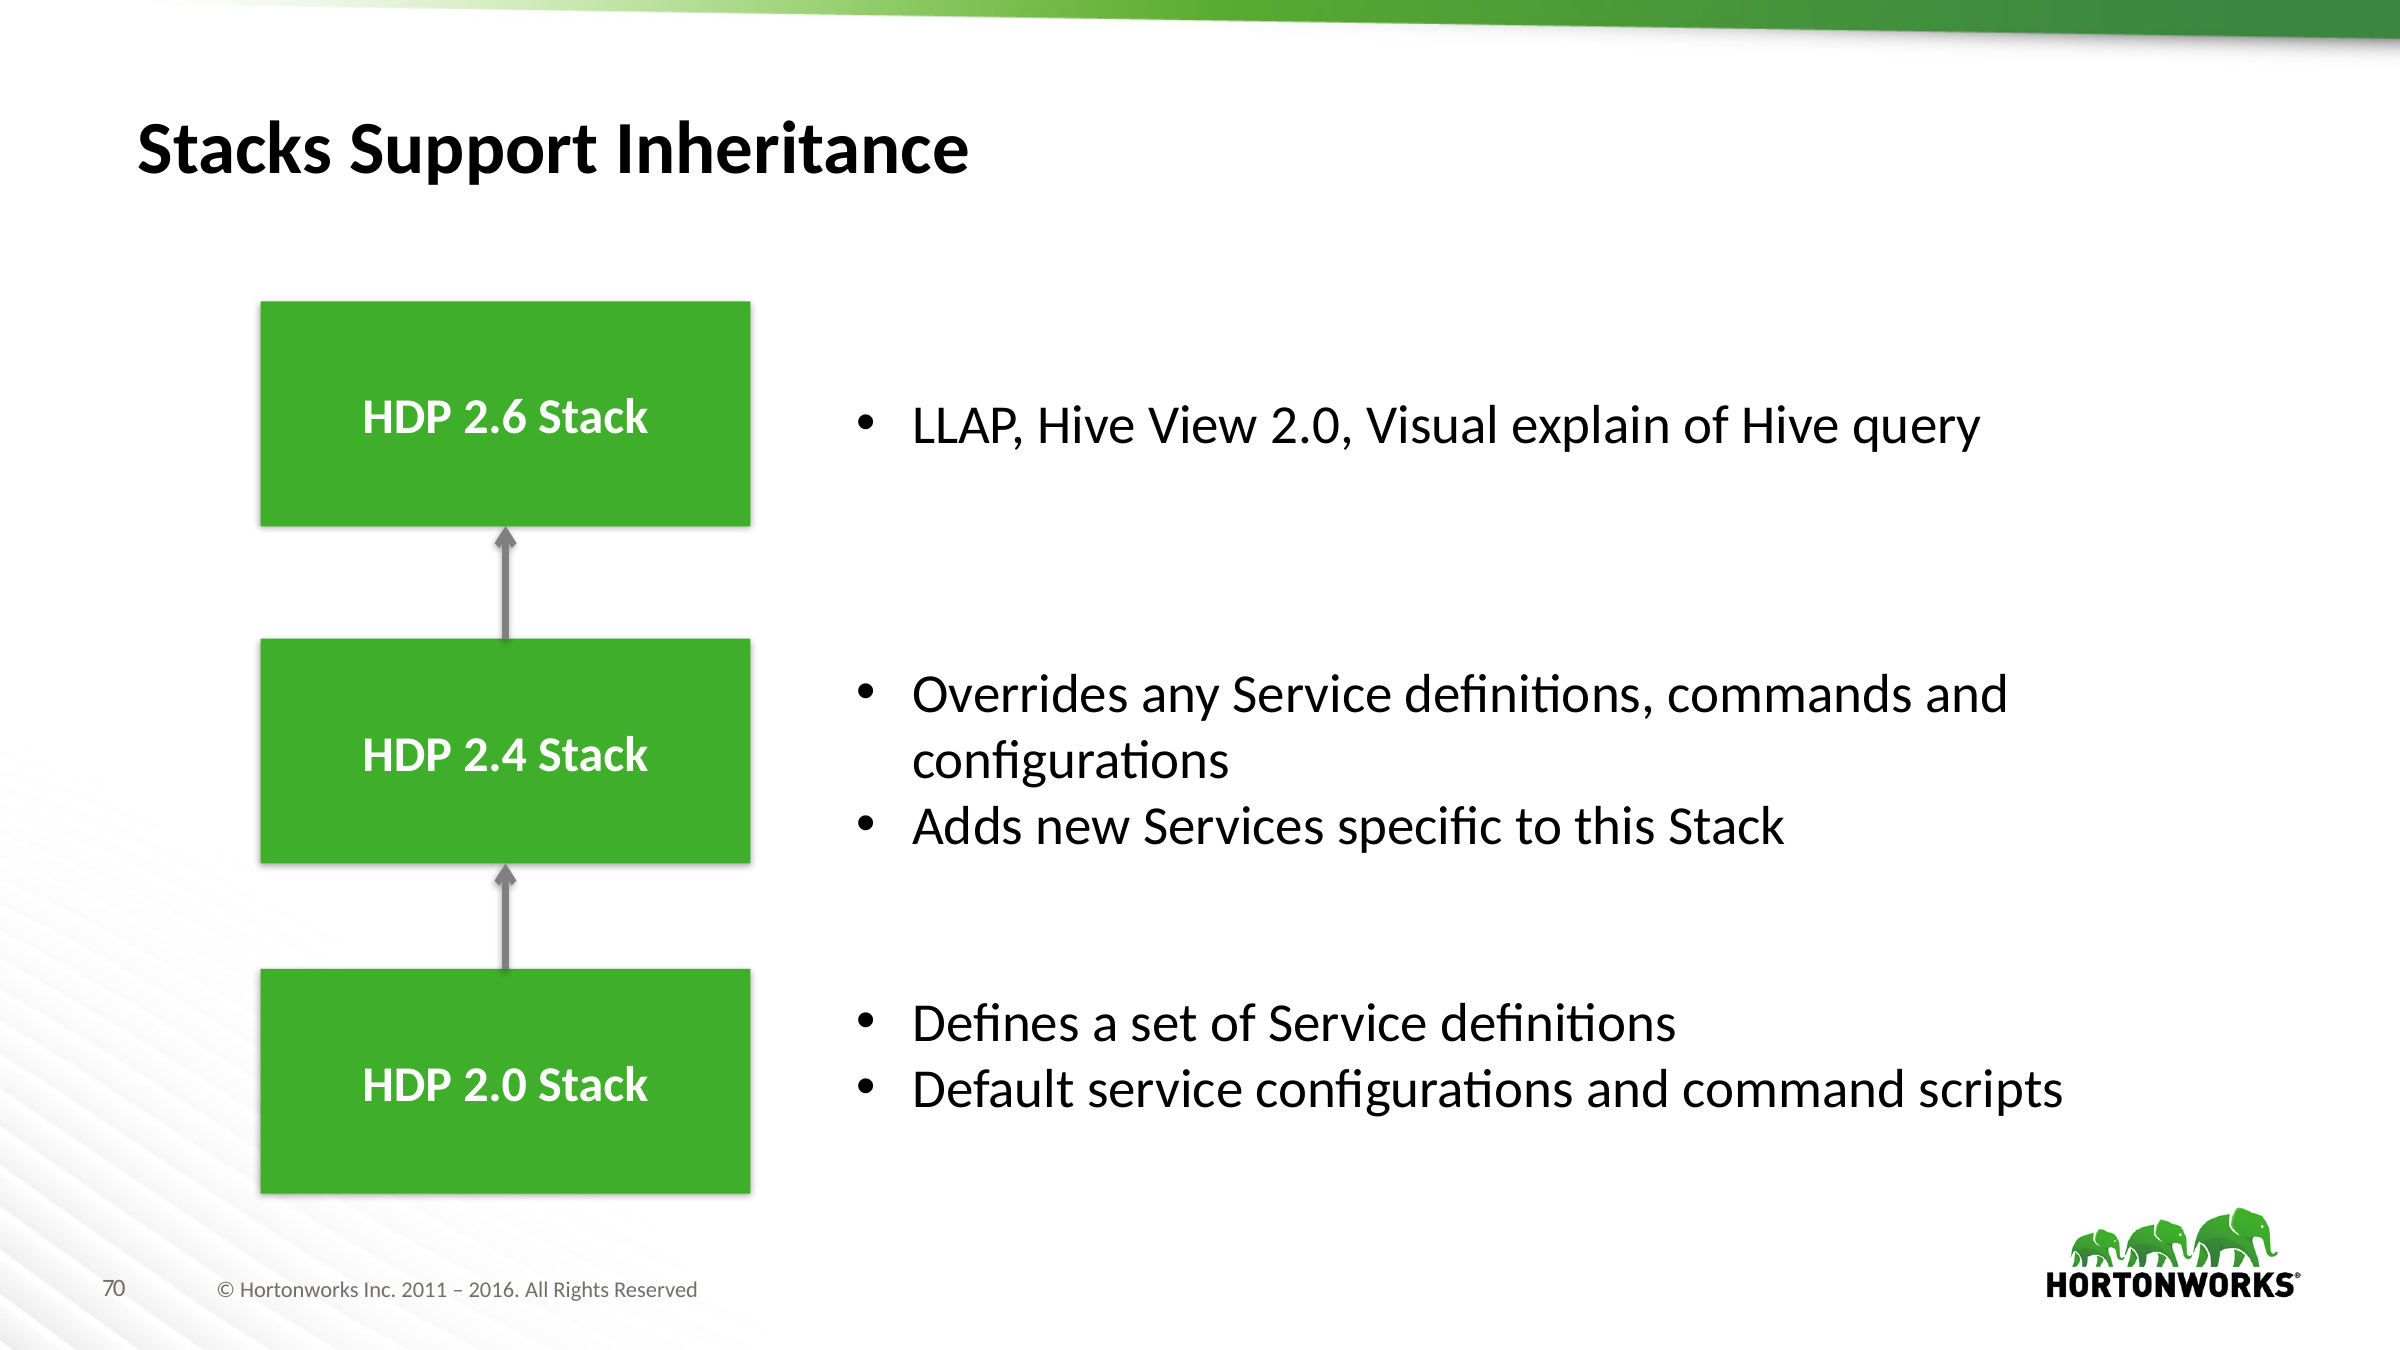

# Stacks Support Inheritance
HDP 2.6 Stack
LLAP, Hive View 2.0, Visual explain of Hive query
HDP 2.4 Stack
Overrides any Service definitions, commands and configurations
Adds new Services specific to this Stack
HDP 2.0 Stack
Defines a set of Service definitions
Default service configurations and command scripts